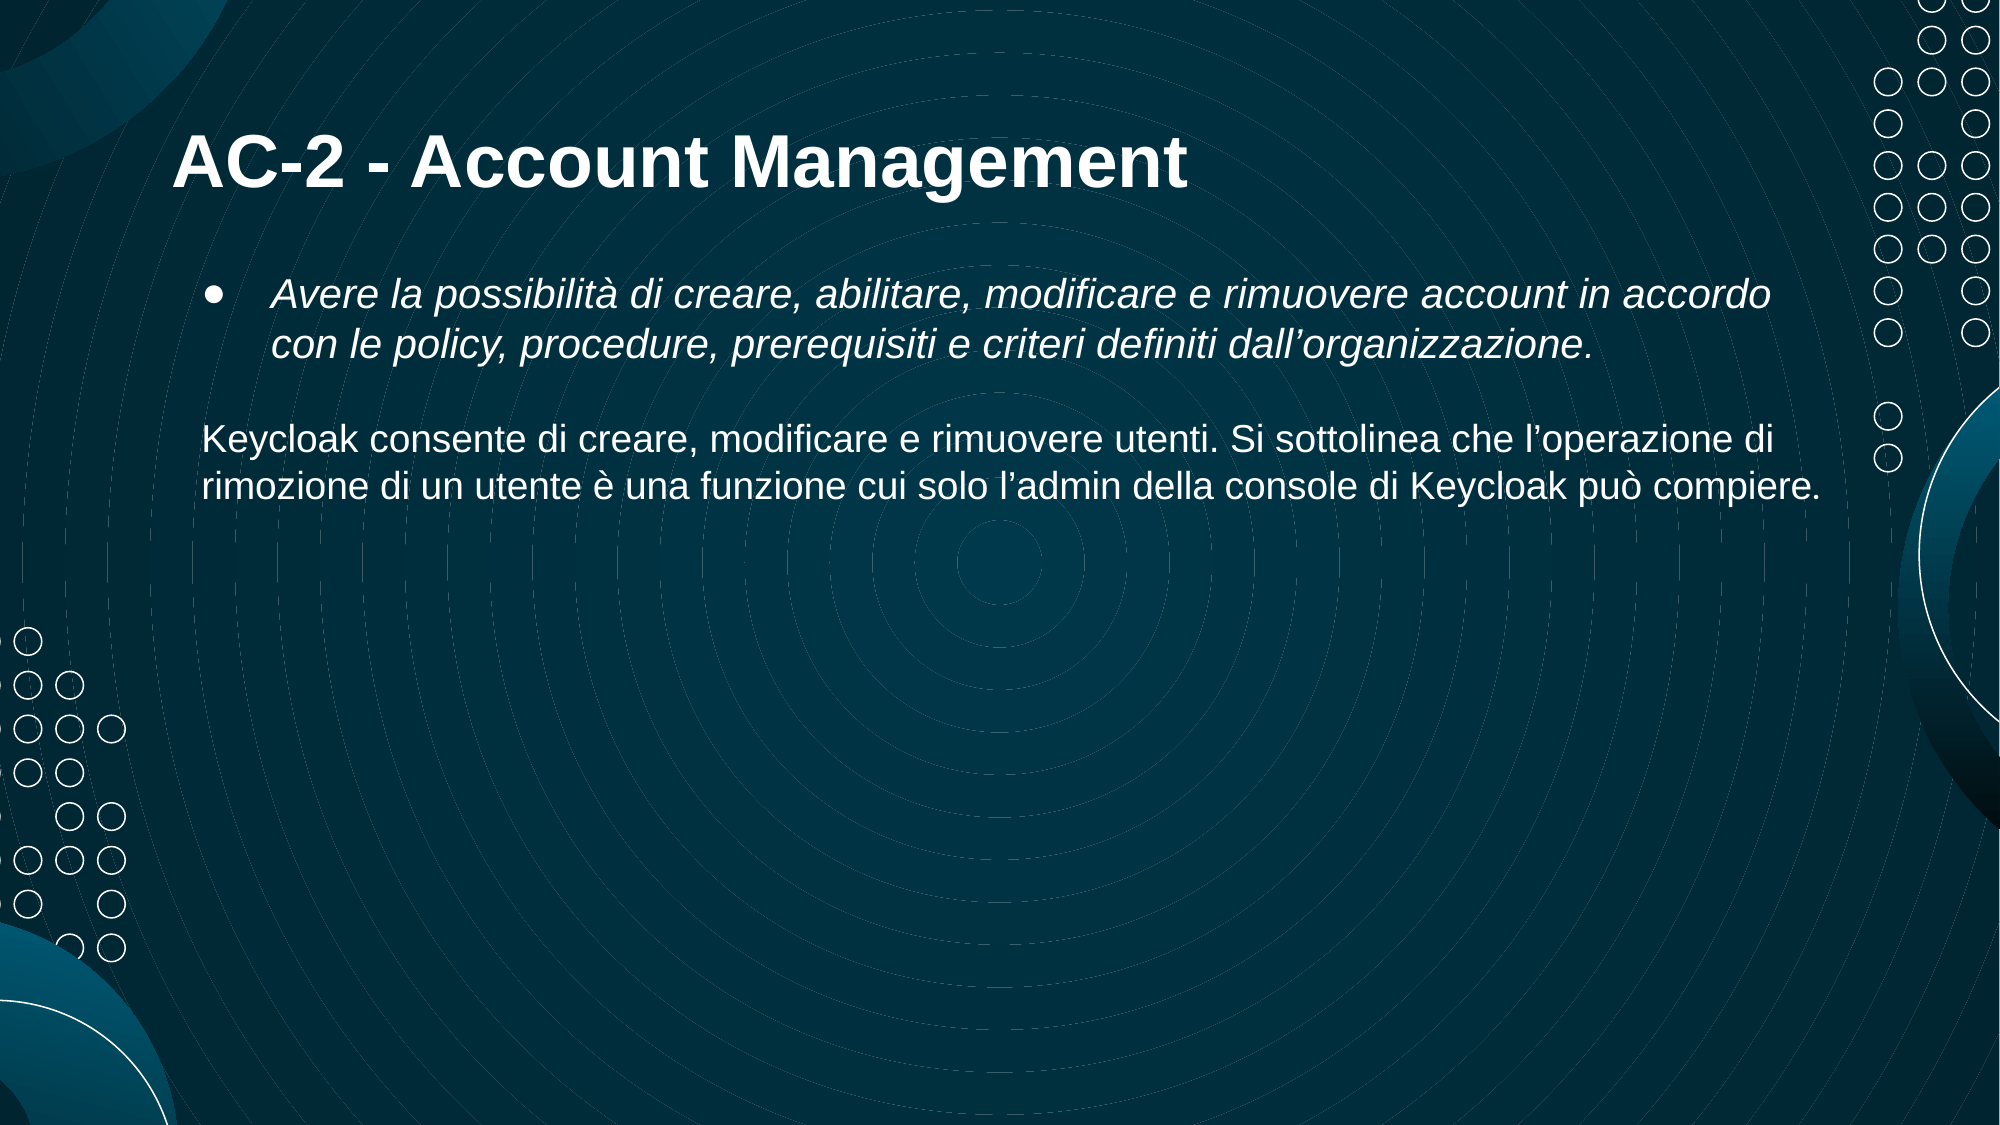

# AC-2 - Account Management
Avere la possibilità di creare, abilitare, modificare e rimuovere account in accordo con le policy, procedure, prerequisiti e criteri definiti dall’organizzazione.

Keycloak consente di creare, modificare e rimuovere utenti. Si sottolinea che l’operazione di rimozione di un utente è una funzione cui solo l’admin della console di Keycloak può compiere.